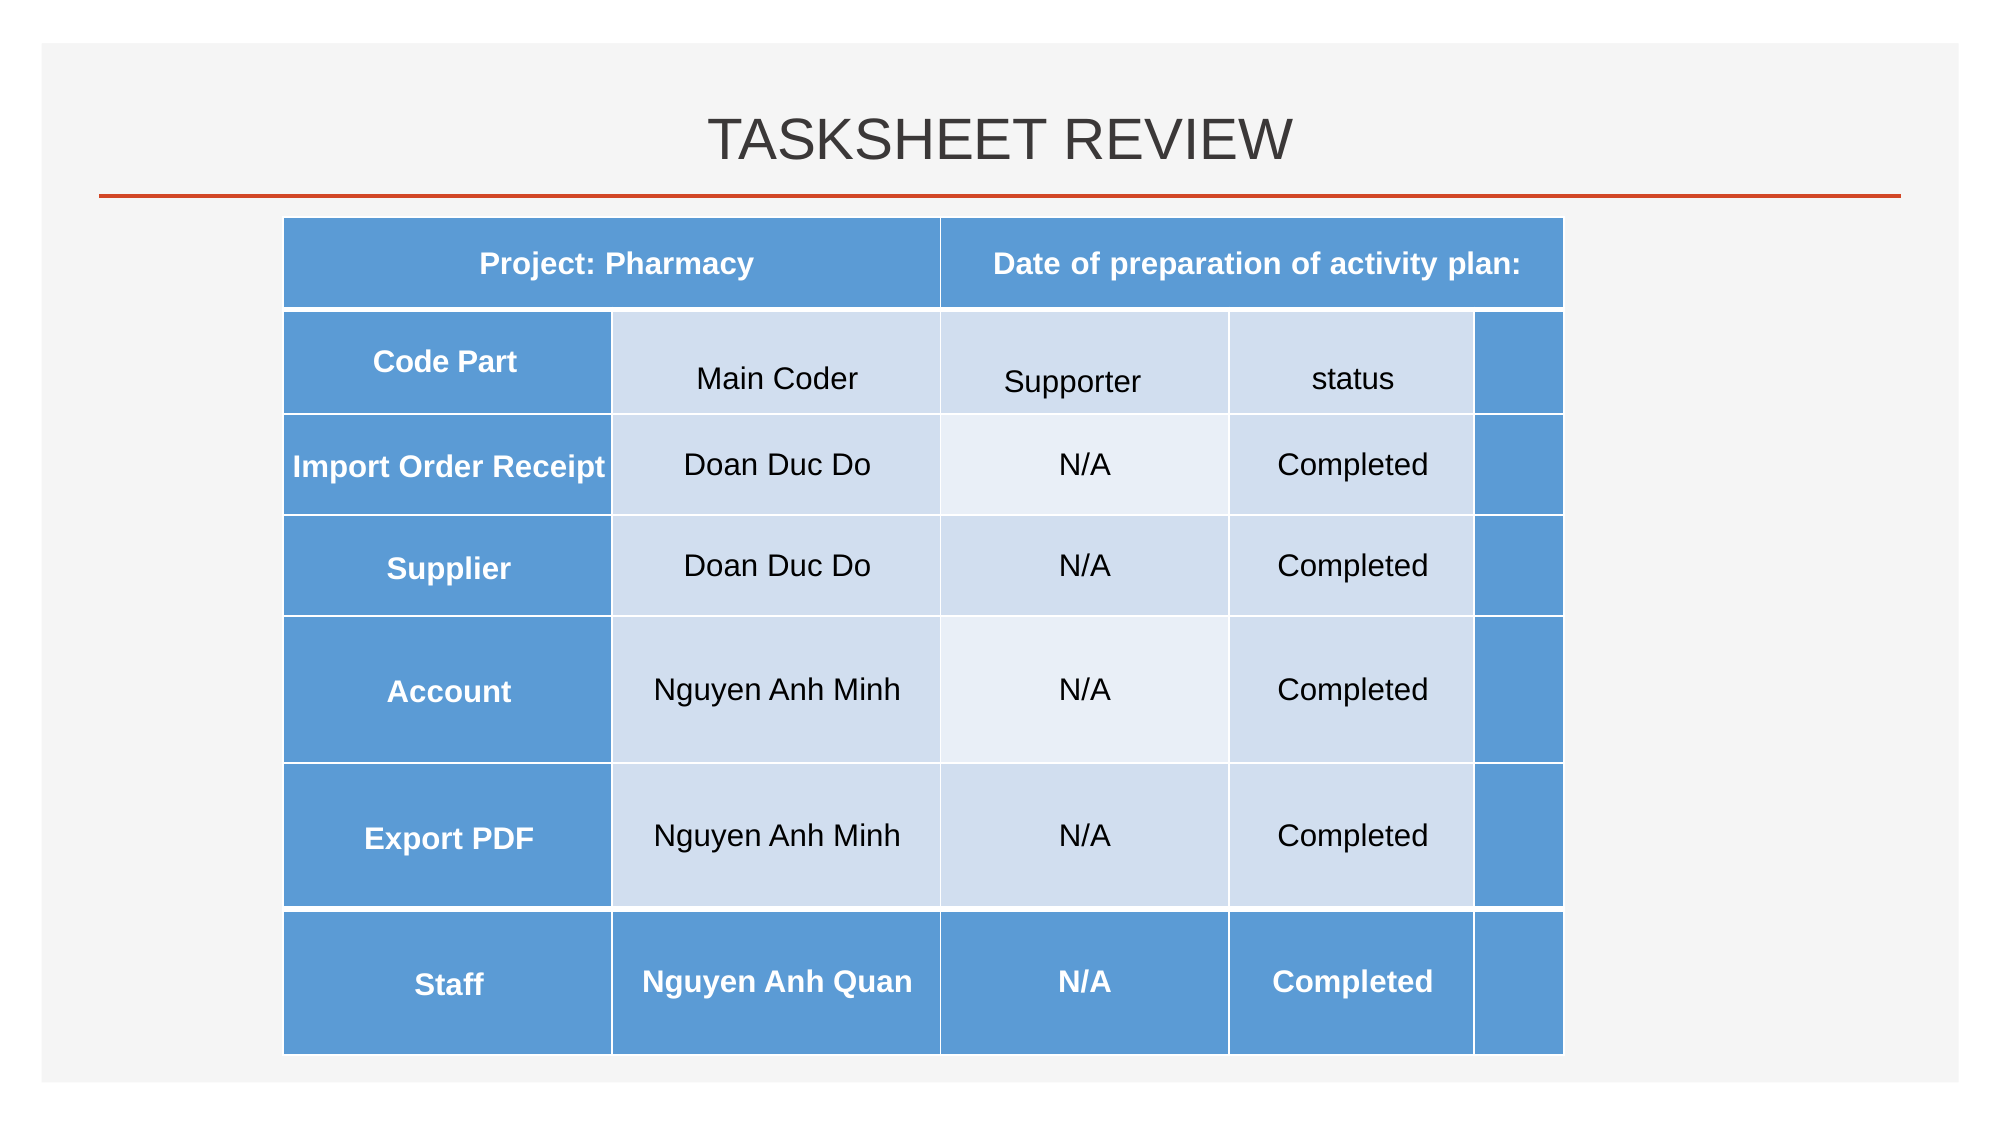

# TASKSHEET REVIEW
| Project: Pharmacy |  | Date of preparation of activity plan: |  |  |
| --- | --- | --- | --- | --- |
| Code Part | Main Coder | Supporter | status |  |
| Import Order Receipt | Doan Duc Do | N/A | Completed |  |
| Supplier | Doan Duc Do | N/A | Completed |  |
| Account | Nguyen Anh Minh | N/A | Completed |  |
| Export PDF | Nguyen Anh Minh | N/A | Completed |  |
| Staff | Nguyen Anh Quan | N/A | Completed |  |